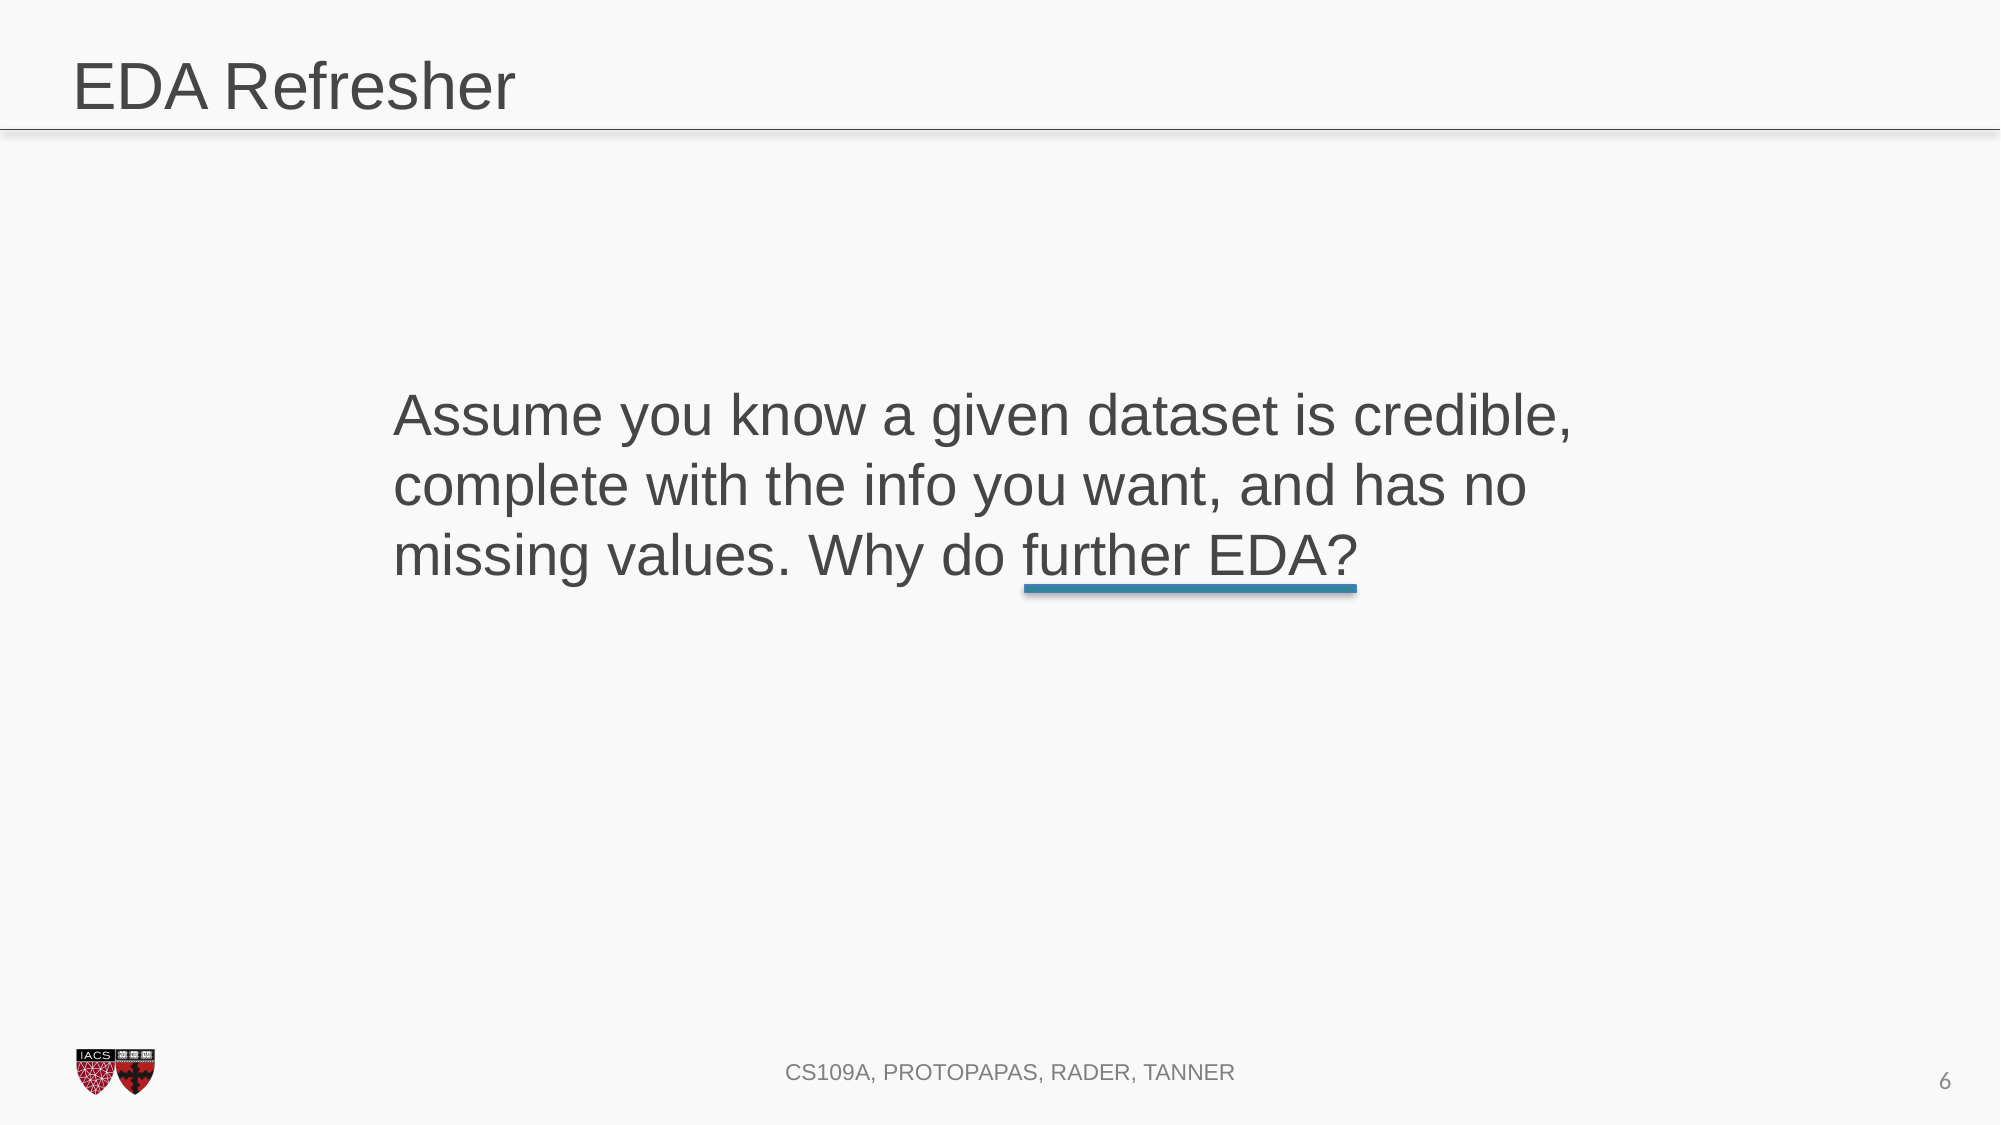

# EDA Refresher
Assume you know a given dataset is credible, complete with the info you want, and has no missing values. Why do further EDA?

6